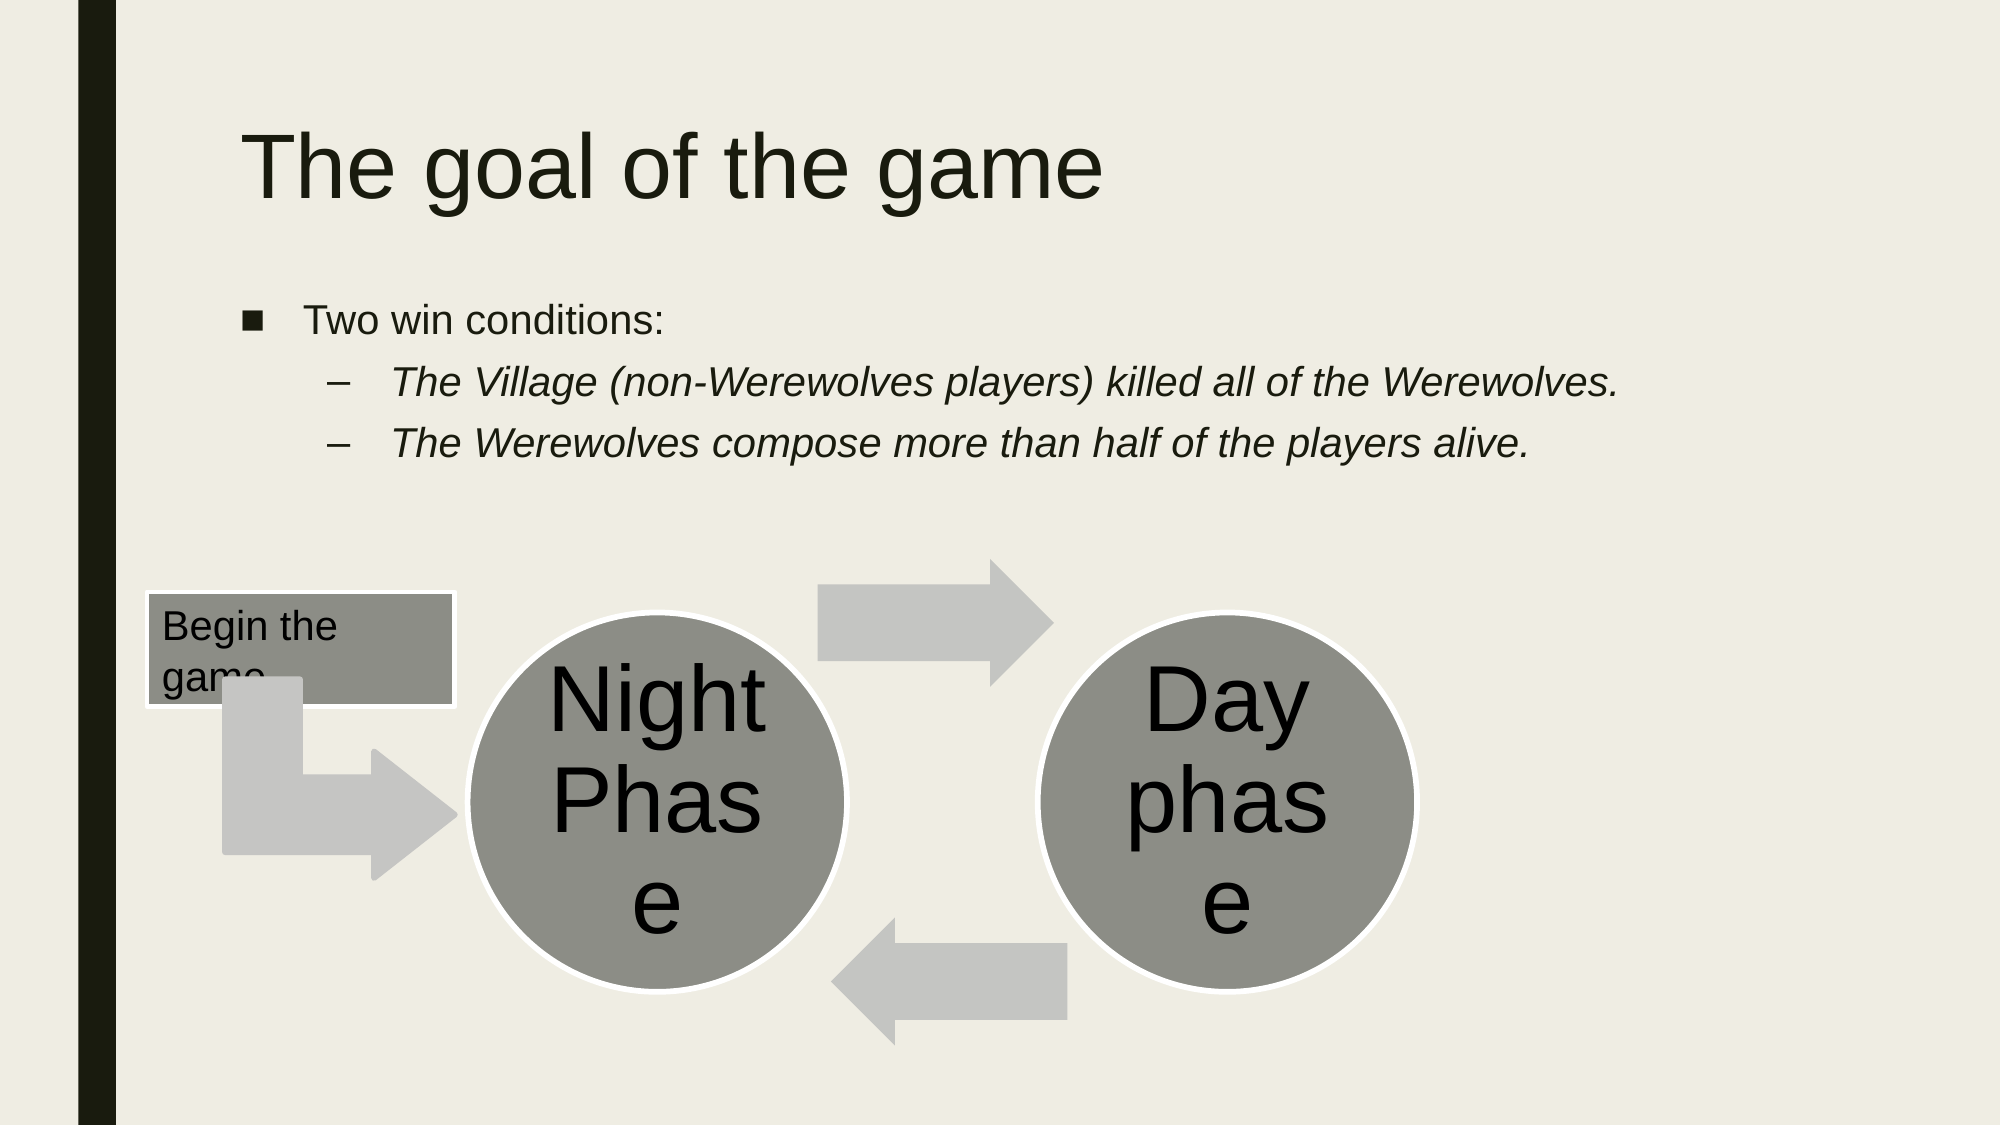

# The goal of the game
Two win conditions:
The Village (non-Werewolves players) killed all of the Werewolves.
The Werewolves compose more than half of the players alive.
Begin the game
Night Phase

Day phase